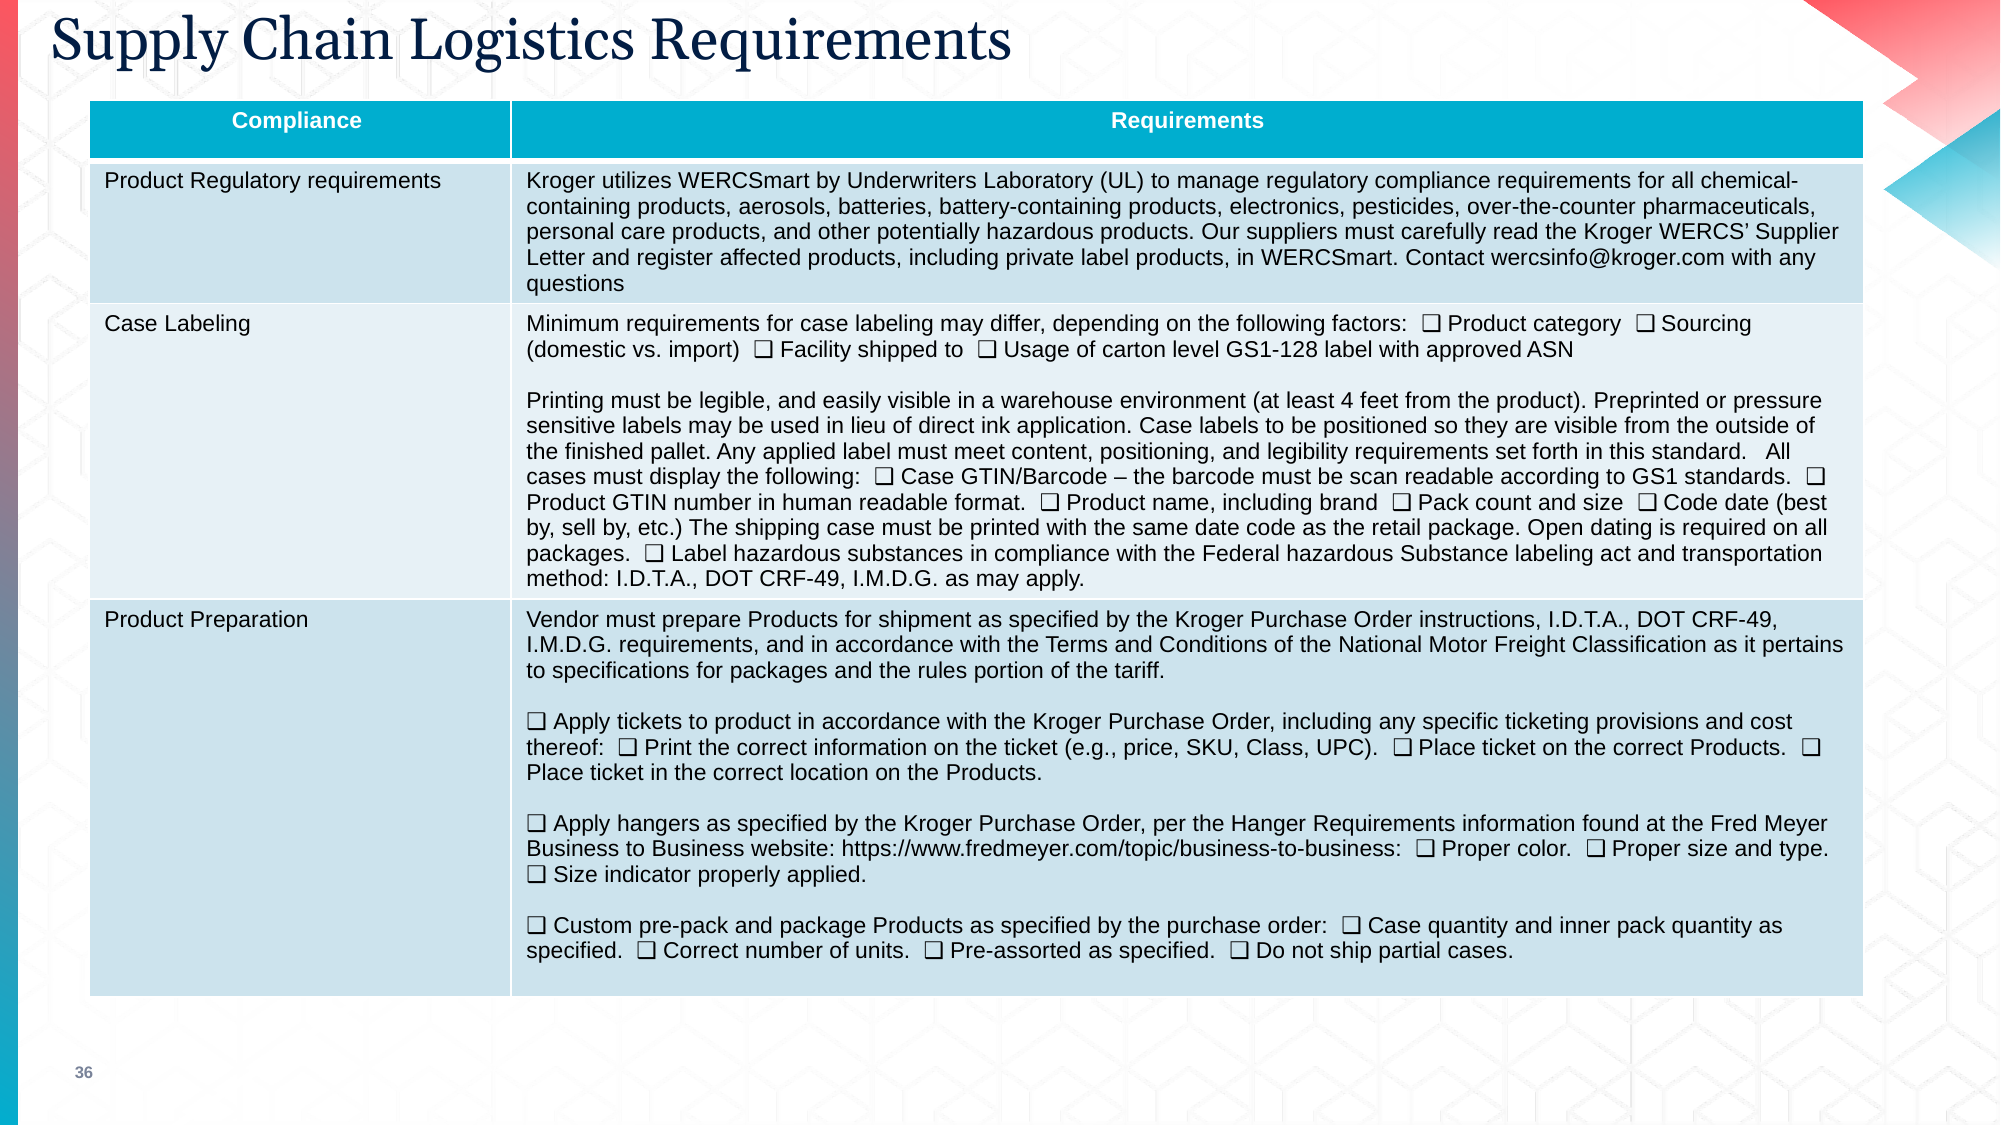

# Supply Chain Logistics Requirements
| Compliance | Requirements |
| --- | --- |
| Product Regulatory requirements | Kroger utilizes WERCSmart by Underwriters Laboratory (UL) to manage regulatory compliance requirements for all chemical-containing products, aerosols, batteries, battery-containing products, electronics, pesticides, over-the-counter pharmaceuticals, personal care products, and other potentially hazardous products. Our suppliers must carefully read the Kroger WERCS’ Supplier Letter and register affected products, including private label products, in WERCSmart. Contact wercsinfo@kroger.com with any questions |
| Case Labeling | Minimum requirements for case labeling may differ, depending on the following factors: ❑ Product category ❑ Sourcing (domestic vs. import) ❑ Facility shipped to ❑ Usage of carton level GS1-128 label with approved ASN Printing must be legible, and easily visible in a warehouse environment (at least 4 feet from the product). Preprinted or pressure sensitive labels may be used in lieu of direct ink application. Case labels to be positioned so they are visible from the outside of the finished pallet. Any applied label must meet content, positioning, and legibility requirements set forth in this standard. All cases must display the following: ❑ Case GTIN/Barcode – the barcode must be scan readable according to GS1 standards. ❑ Product GTIN number in human readable format. ❑ Product name, including brand ❑ Pack count and size ❑ Code date (best by, sell by, etc.) The shipping case must be printed with the same date code as the retail package. Open dating is required on all packages. ❑ Label hazardous substances in compliance with the Federal hazardous Substance labeling act and transportation method: I.D.T.A., DOT CRF-49, I.M.D.G. as may apply. |
| Product Preparation | Vendor must prepare Products for shipment as specified by the Kroger Purchase Order instructions, I.D.T.A., DOT CRF-49, I.M.D.G. requirements, and in accordance with the Terms and Conditions of the National Motor Freight Classification as it pertains to specifications for packages and the rules portion of the tariff. ❑ Apply tickets to product in accordance with the Kroger Purchase Order, including any specific ticketing provisions and cost thereof: ❑ Print the correct information on the ticket (e.g., price, SKU, Class, UPC). ❑ Place ticket on the correct Products. ❑ Place ticket in the correct location on the Products. ❑ Apply hangers as specified by the Kroger Purchase Order, per the Hanger Requirements information found at the Fred Meyer Business to Business website: https://www.fredmeyer.com/topic/business-to-business: ❑ Proper color. ❑ Proper size and type. ❑ Size indicator properly applied. ❑ Custom pre-pack and package Products as specified by the purchase order: ❑ Case quantity and inner pack quantity as specified. ❑ Correct number of units. ❑ Pre-assorted as specified. ❑ Do not ship partial cases. |